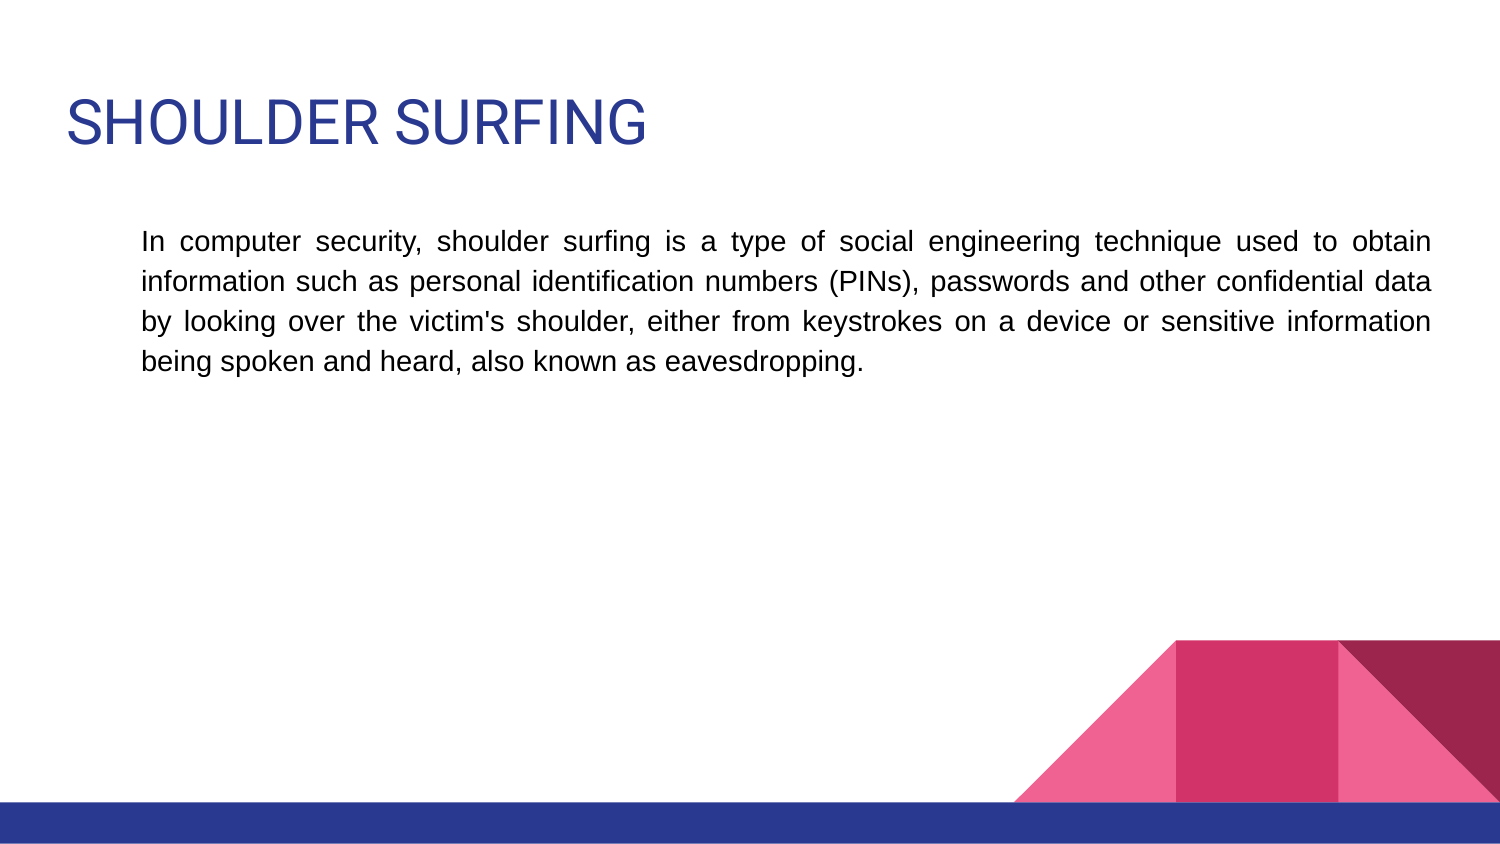

# SHOULDER SURFING
In computer security, shoulder surfing is a type of social engineering technique used to obtain information such as personal identification numbers (PINs), passwords and other confidential data by looking over the victim's shoulder, either from keystrokes on a device or sensitive information being spoken and heard, also known as eavesdropping.